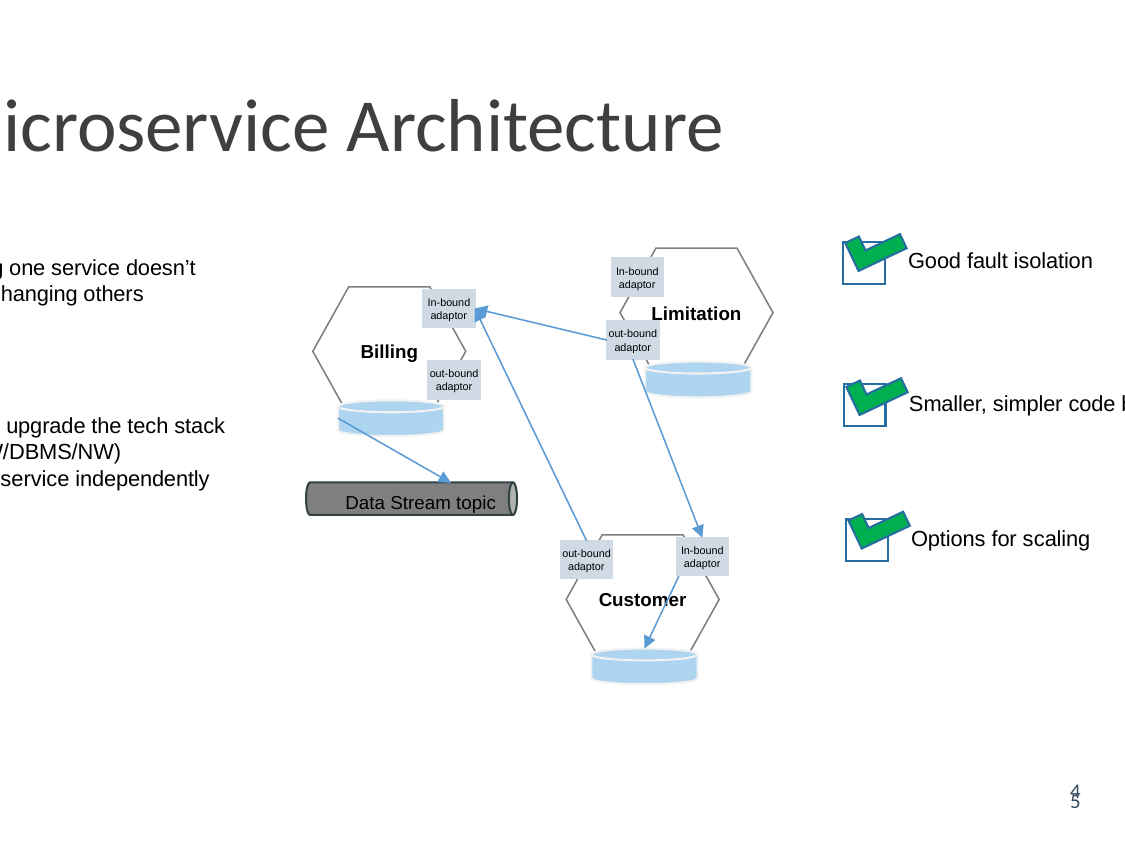

# Microservice Architecture

Good fault isolation

Updating one service doesn’t require changing others

Limitation

In-bound
adaptor
out-bound
adaptor

Billing

In-bound
adaptor
out-bound
adaptor

Smaller, simpler code base

Ability to upgrade the tech stack
(HW/SW/DBMS/NW)
Of each service independently

Data Stream topic

Options for scaling

Customer

In-bound
adaptor
out-bound
adaptor